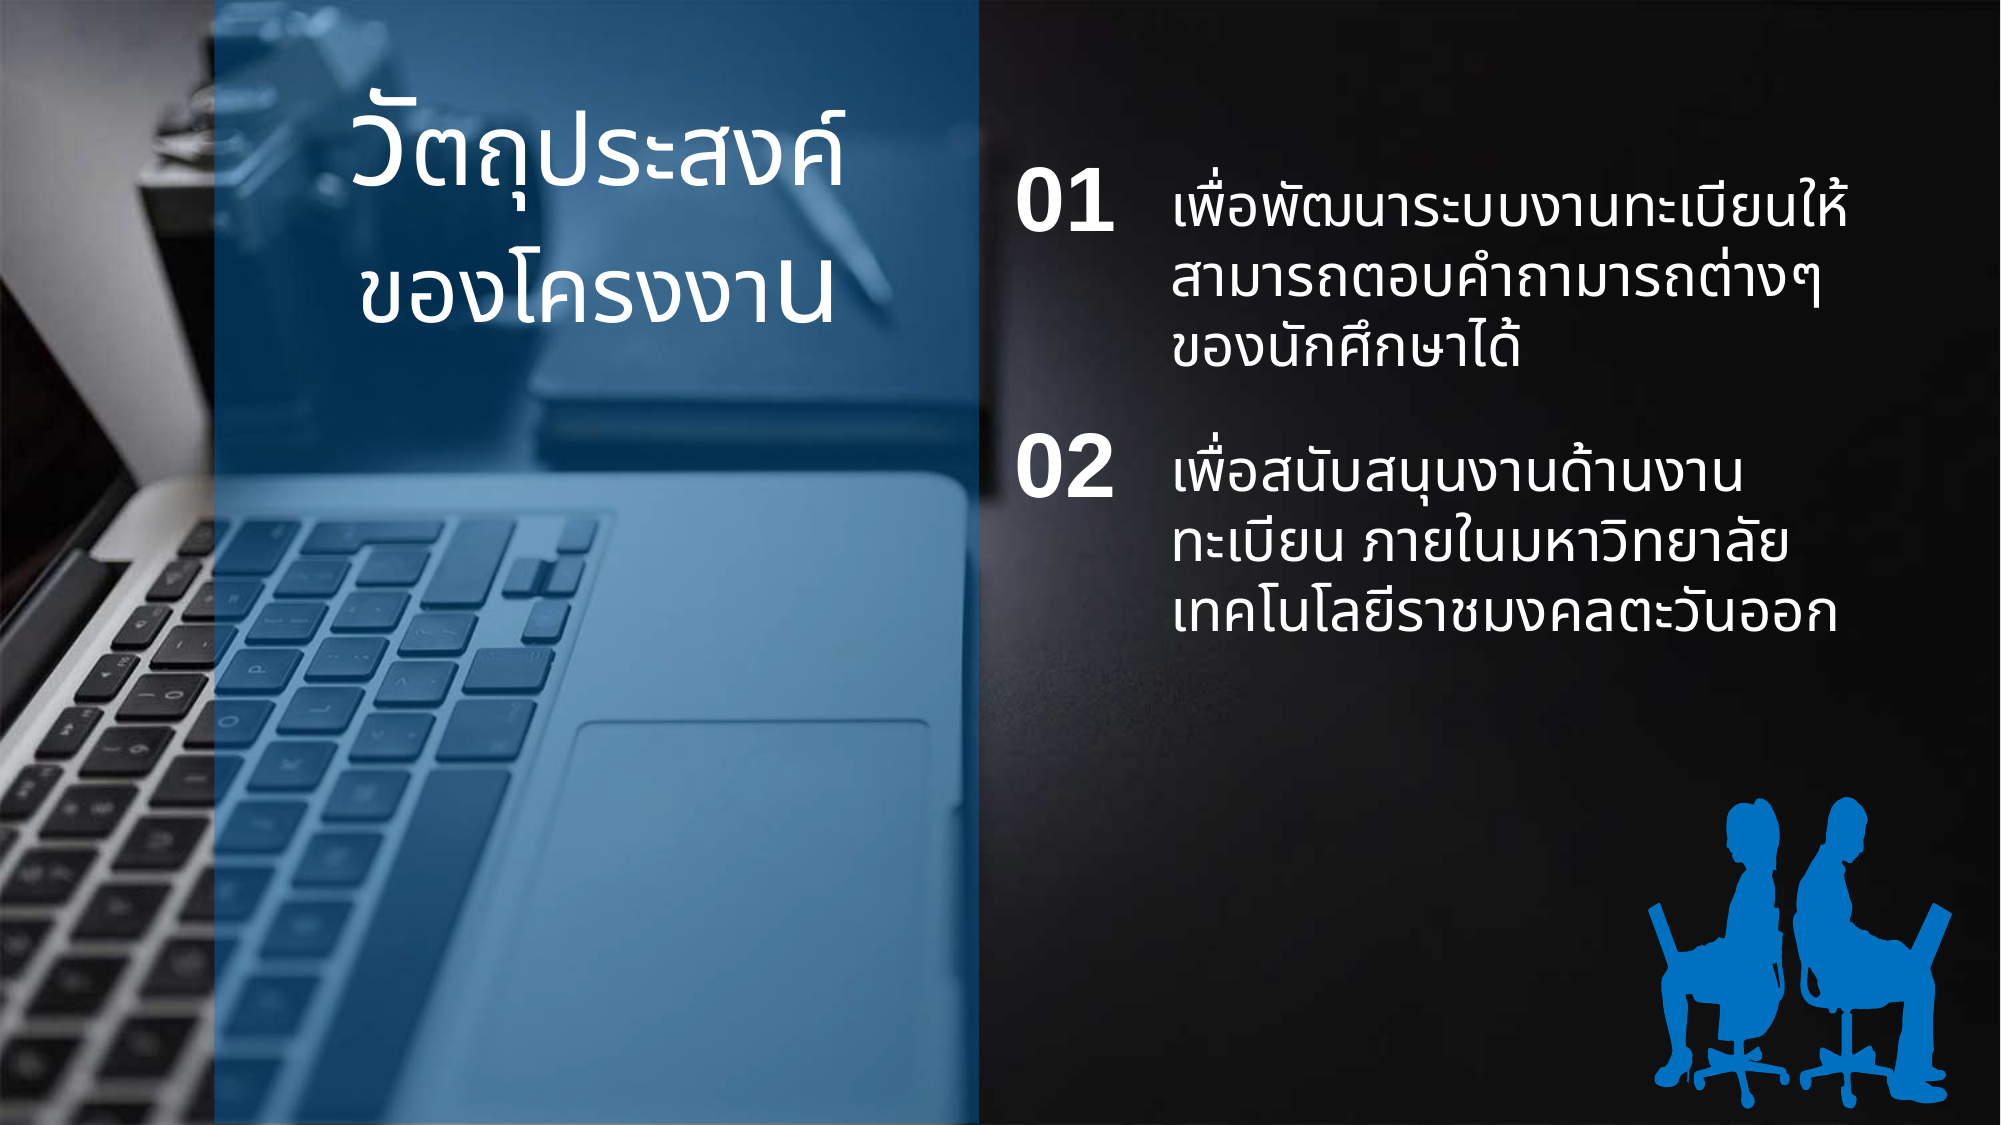

วัตถุประสงค์
ของโครงงาน
01
เพื่อพัฒนาระบบงานทะเบียนให้สามารถตอบคำถามารถต่างๆของนักศึกษาได้
02
เพื่อสนับสนุนงานด้านงานทะเบียน ภายในมหาวิทยาลัยเทคโนโลยีราชมงคลตะวันออก